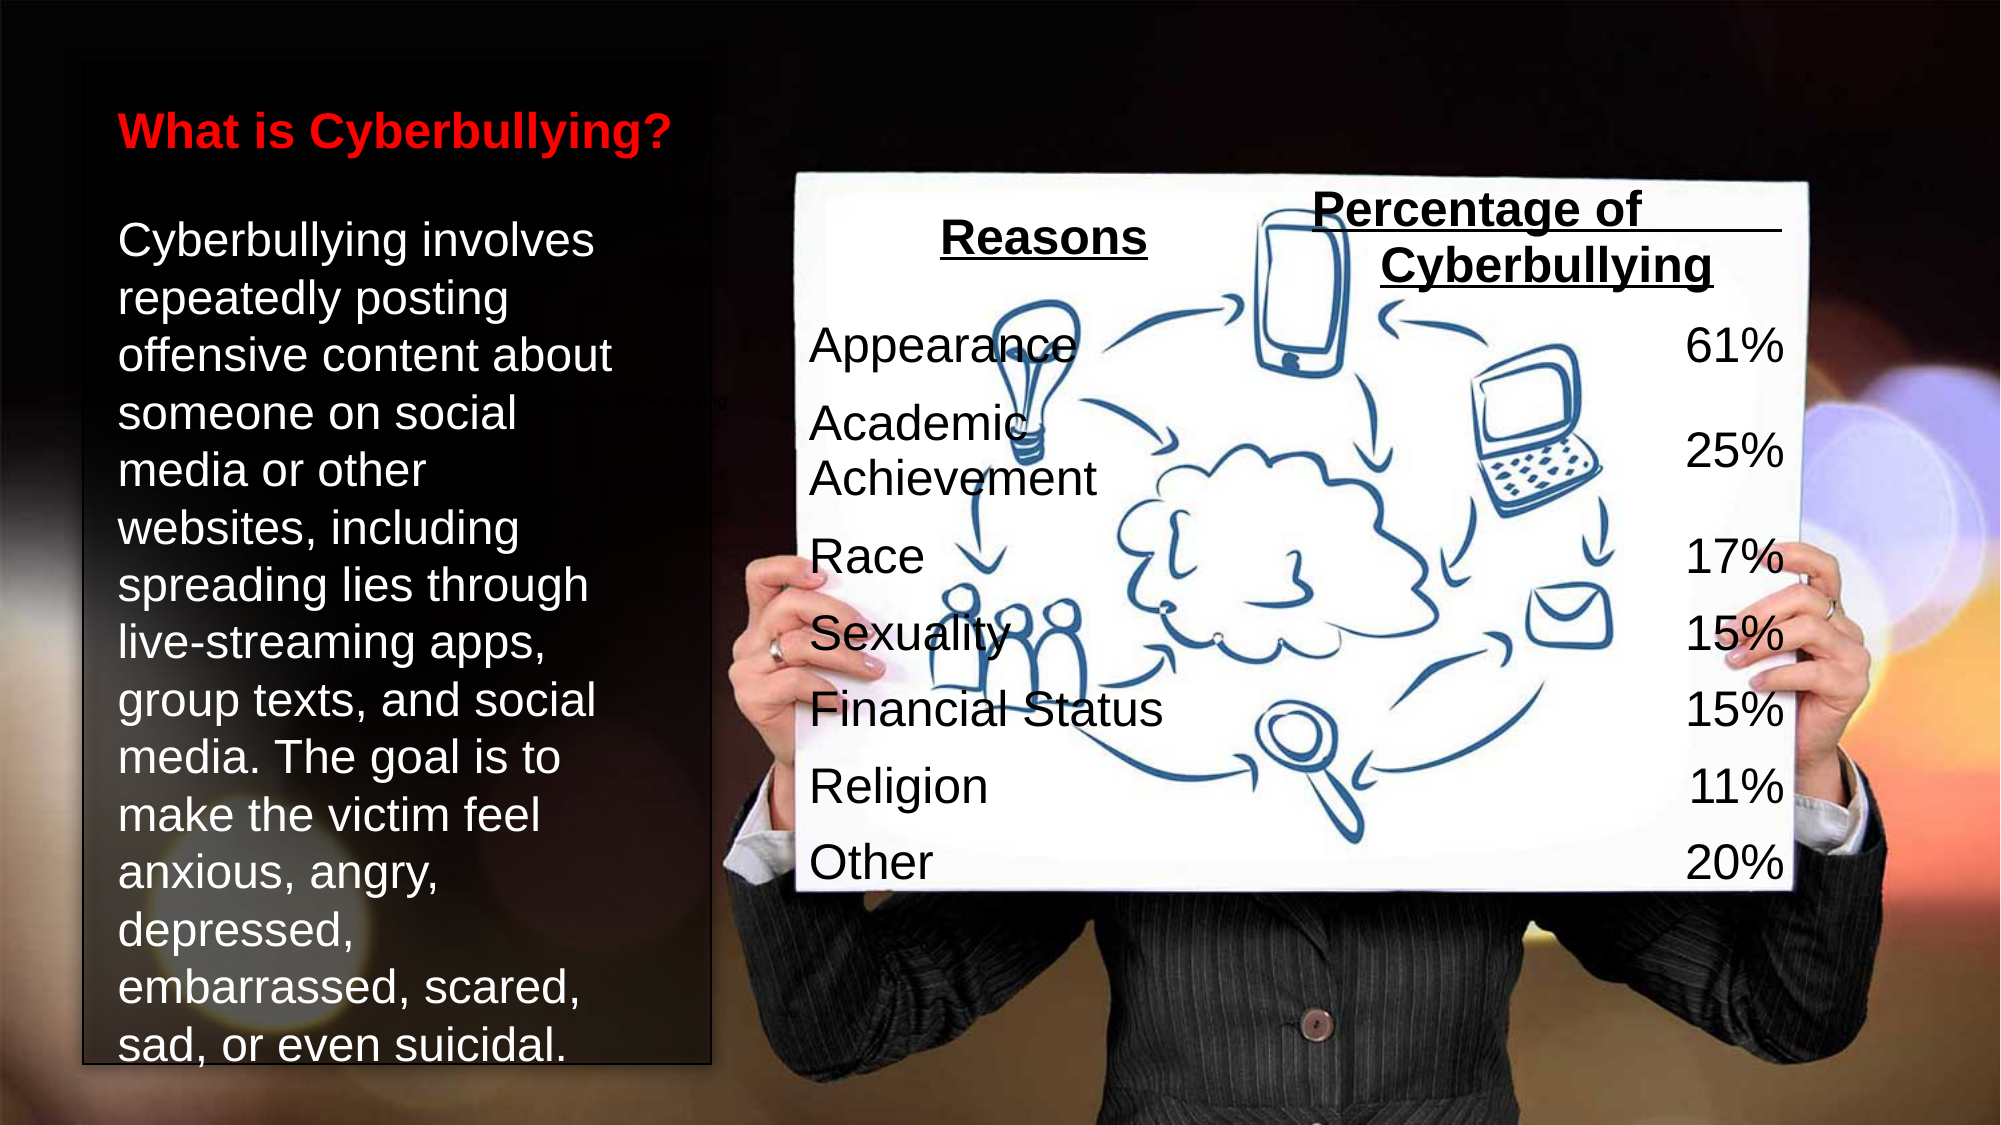

What is Cyberbullying?
| Reasons | Percentage of Cyberbullying |
| --- | --- |
| Appearance | 61% |
| Academic Achievement | 25% |
| Race | 17% |
| Sexuality | 15% |
| Financial Status | 15% |
| Religion | 11% |
| Other | 20% |
Cyberbullying involves repeatedly posting offensive content about someone on social media or other websites, including spreading lies through live-streaming apps, group texts, and social media. The goal is to make the victim feel anxious, angry, depressed, embarrassed, scared, sad, or even suicidal.
Reasons for Cyberbullying